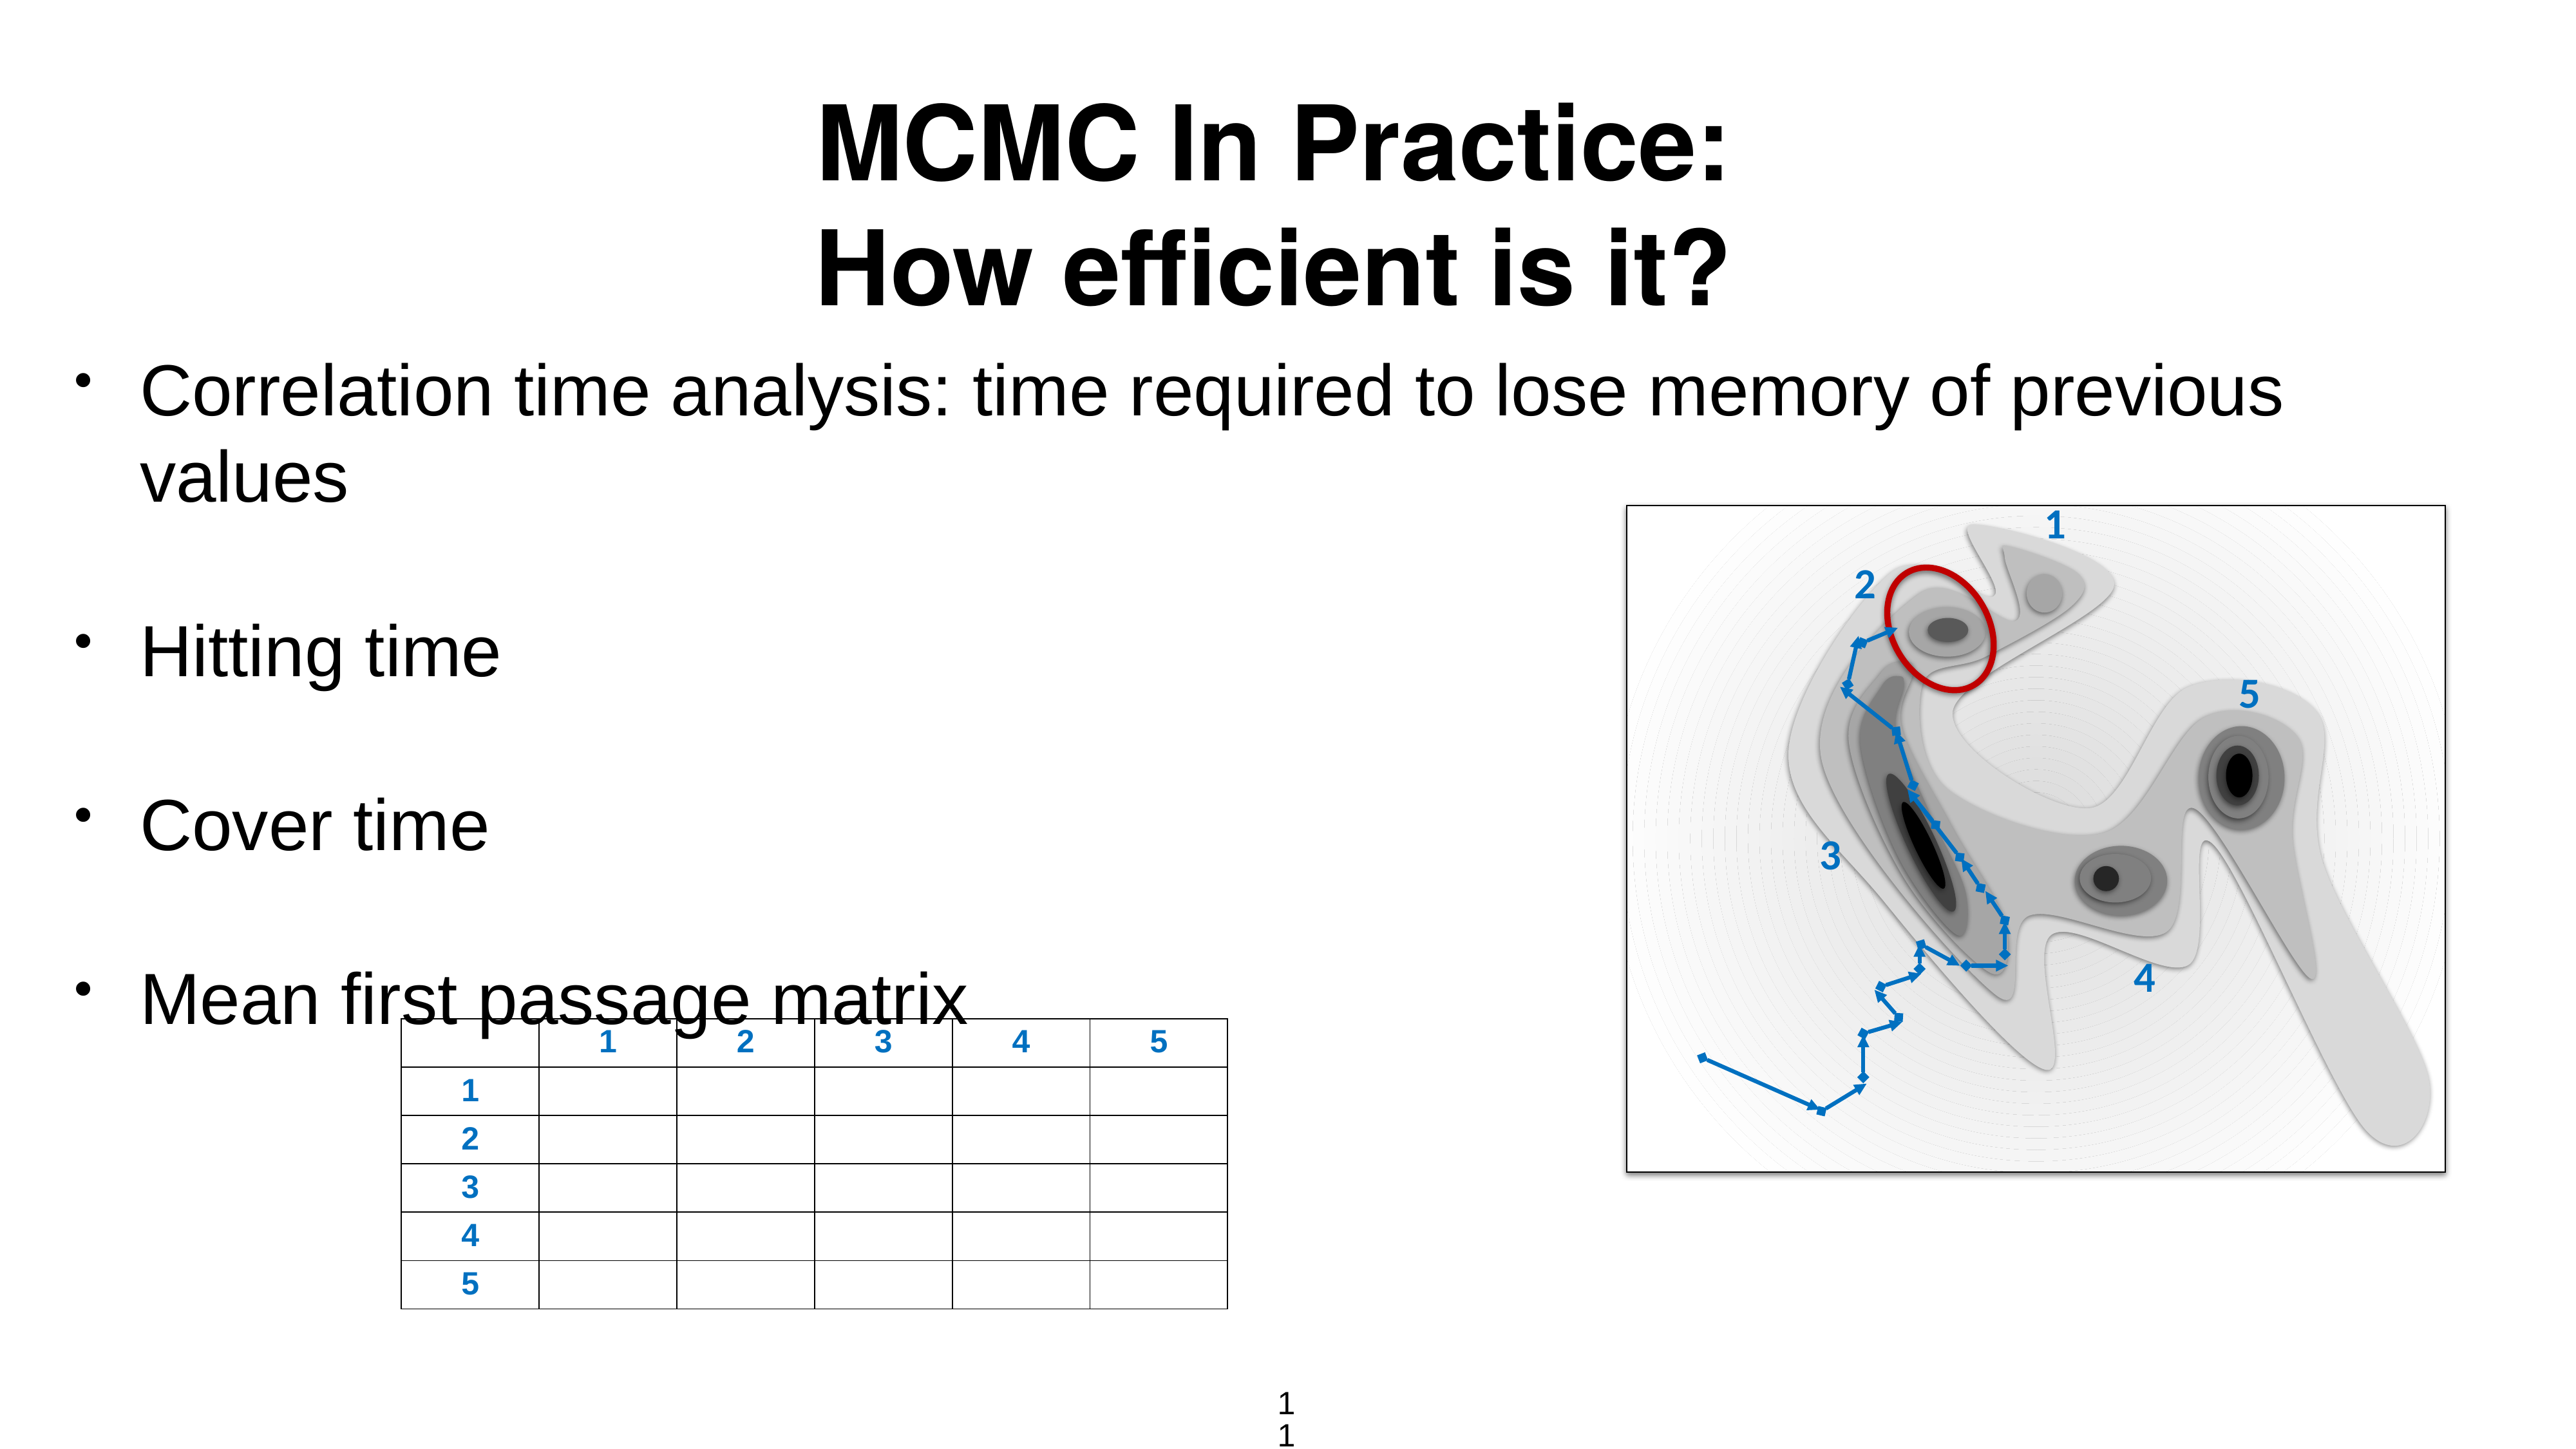

# MCMC In Practice: How efficient is it?
Correlation time analysis: time required to lose memory of previous values

Hitting time

Cover time

Mean first passage matrix

1

2
5
3
4
|  | 1 | 2 | 3 | 4 | 5 |
| --- | --- | --- | --- | --- | --- |
| 1 |  |  |  |  |  |
| 2 |  |  |  |  |  |
| 3 |  |  |  |  |  |
| 4 |  |  |  |  |  |
| 5 |  |  |  |  |  |
11